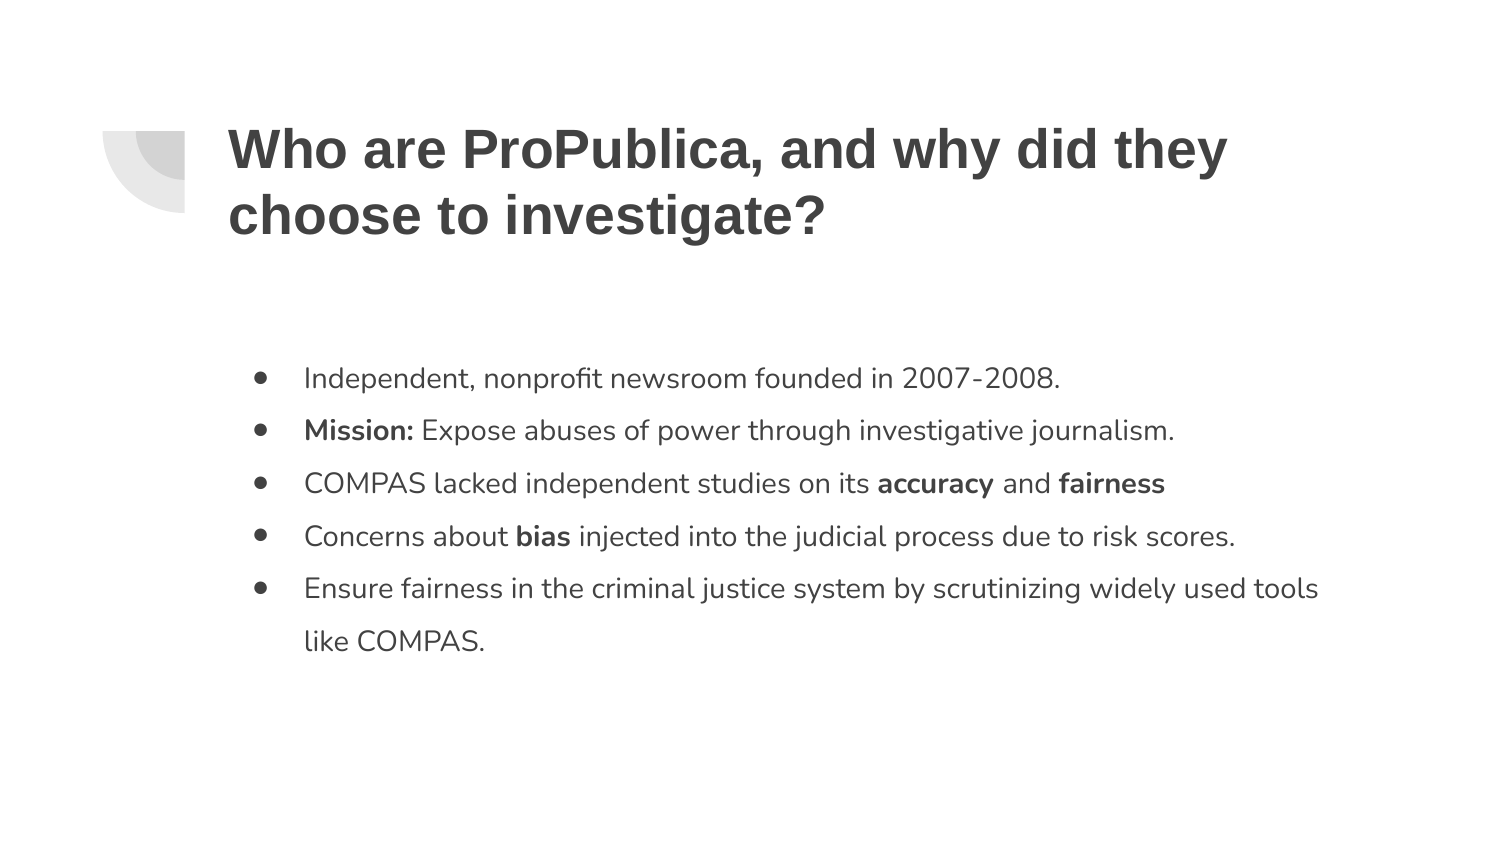

# Who are ProPublica, and why did they choose to investigate?
Independent, nonprofit newsroom founded in 2007-2008.
Mission: Expose abuses of power through investigative journalism.
COMPAS lacked independent studies on its accuracy and fairness
Concerns about bias injected into the judicial process due to risk scores.
Ensure fairness in the criminal justice system by scrutinizing widely used tools like COMPAS.